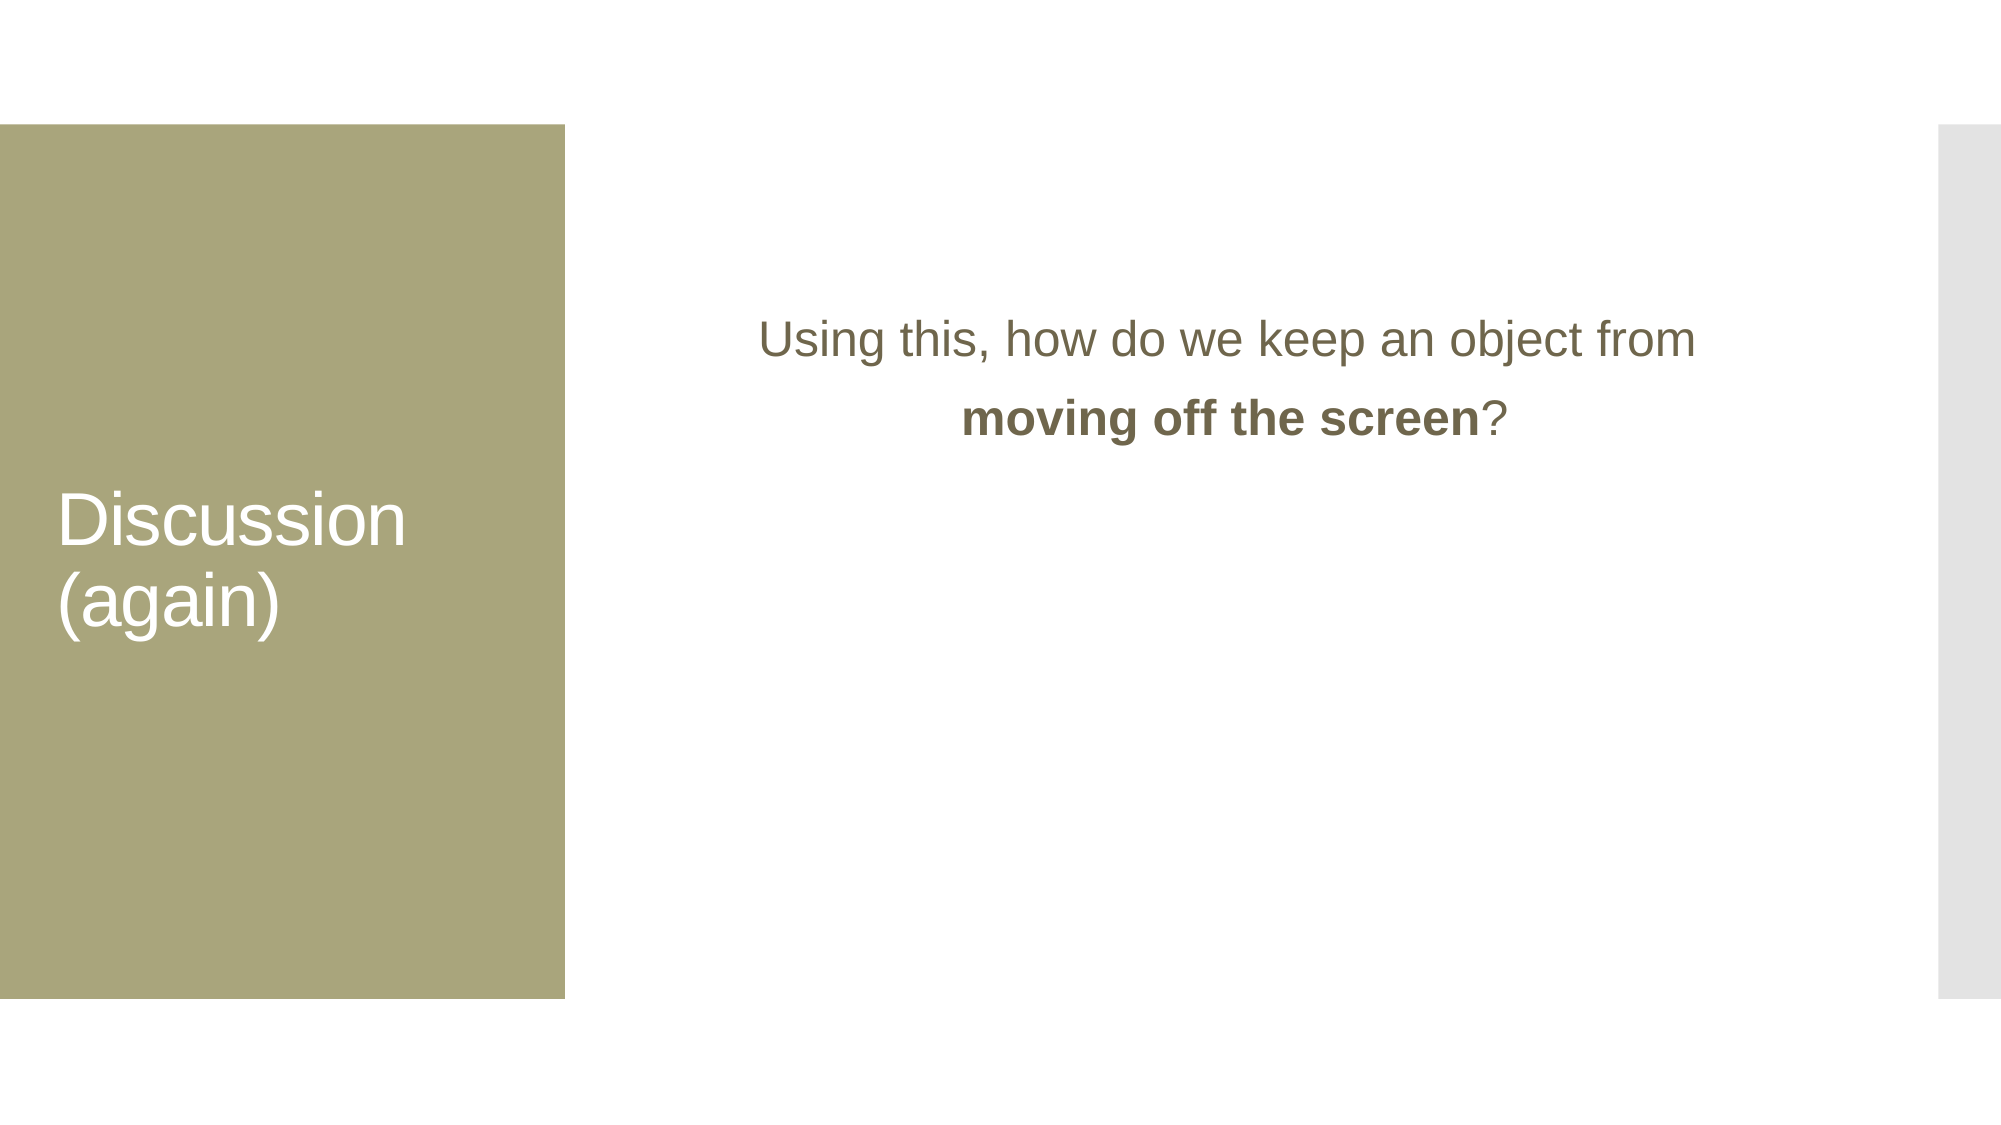

Using this, how do we keep an object from
moving off the screen?
# Discussion (again)